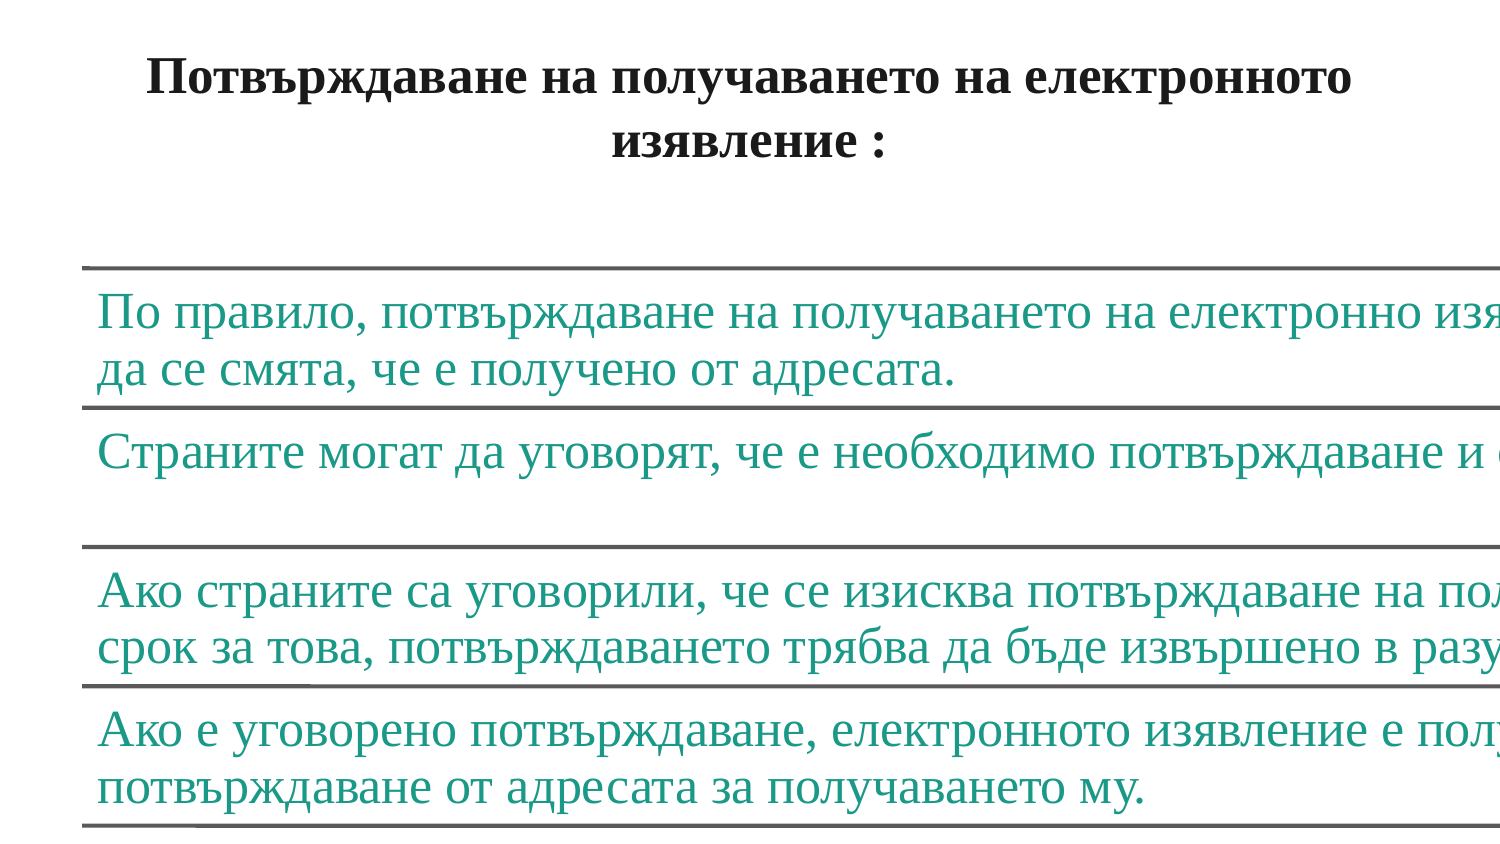

# Потвърждаване на получаването на електронното изявление :
По правило, потвърждаване на получаването на електронно изявление не е необходимо, за да се смята, че е получено от адресата.
Страните могат да уговорят, че е необходимо потвърждаване и срок за потвърждаване.
Ако страните са уговорили, че се изисква потвърждаване на получаването и не е посочен срок за това, потвърждаването трябва да бъде извършено в разумен срок.
Ако е уговорено потвърждаване, електронното изявление е получено с изпращането на потвърждаване от адресата за получаването му.
Потвърждаването на получаването НЕ удостоверява съдържанието на електронното изявление.